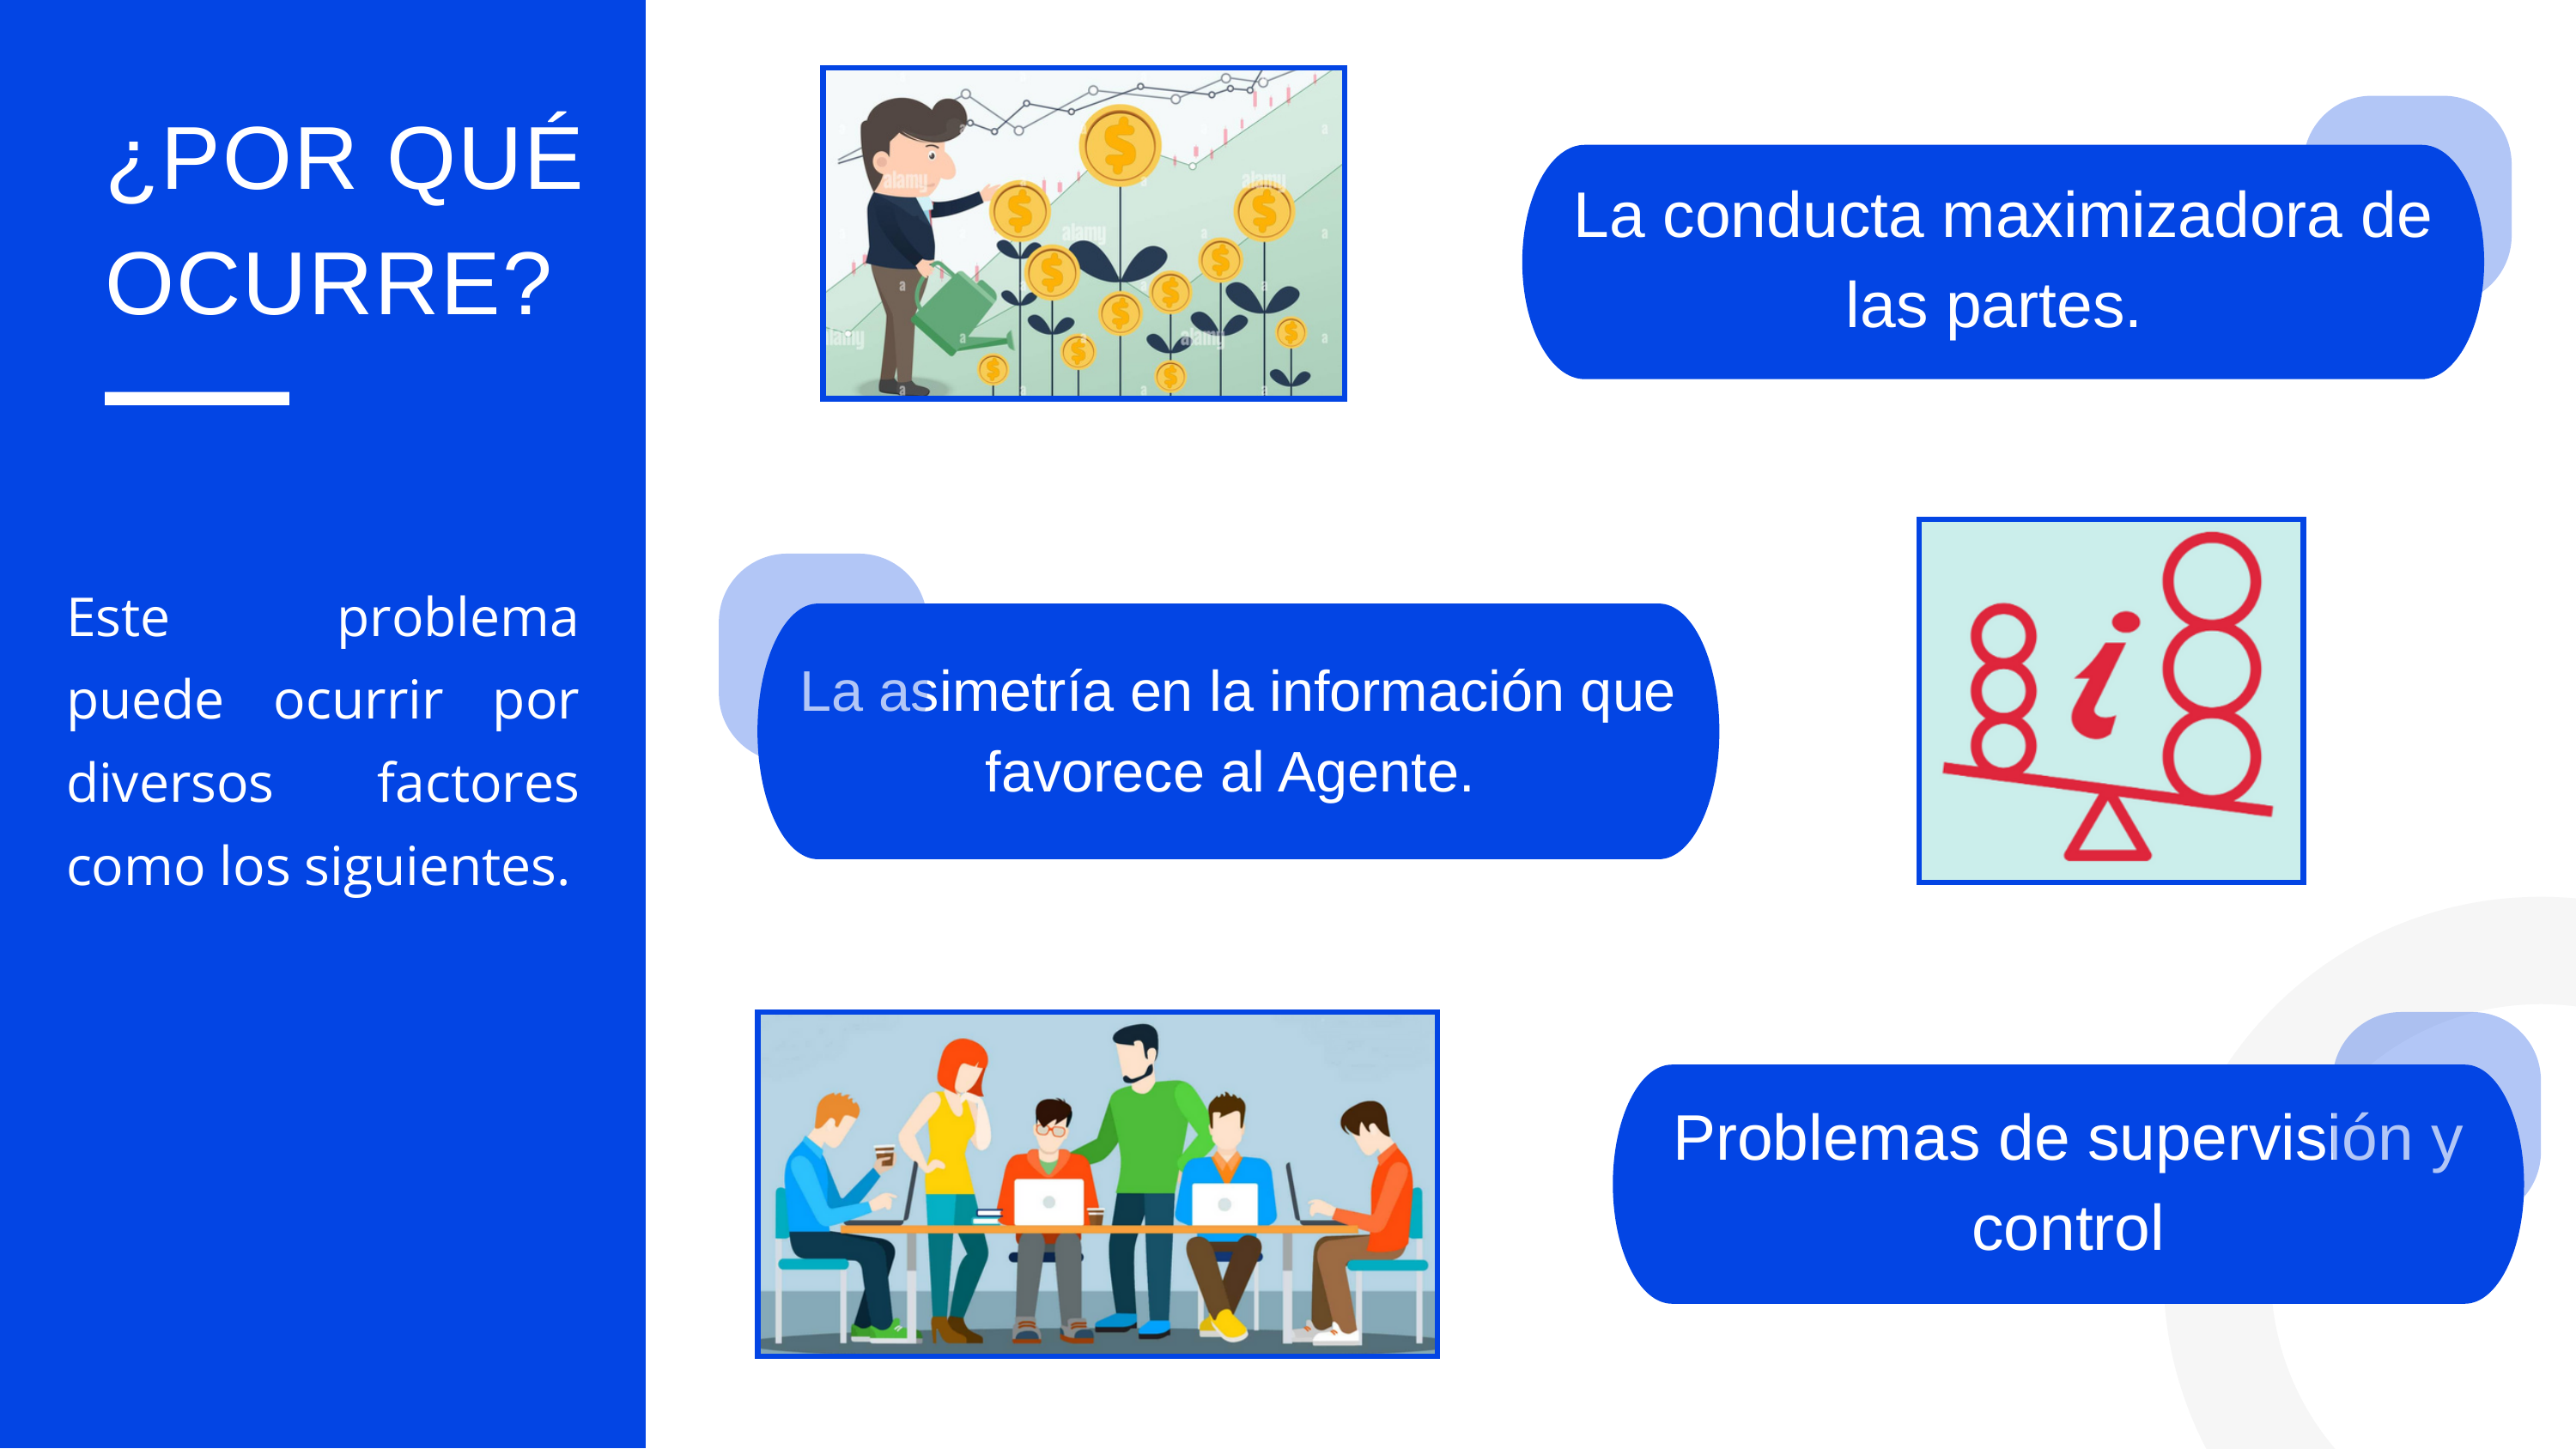

¿POR QUÉ OCURRE?

La conducta maximizadora de las partes.

Este problema puede ocurrir por diversos factores como los siguientes.

La asimetría en la información que favorece al Agente.

Problemas de supervisión y control